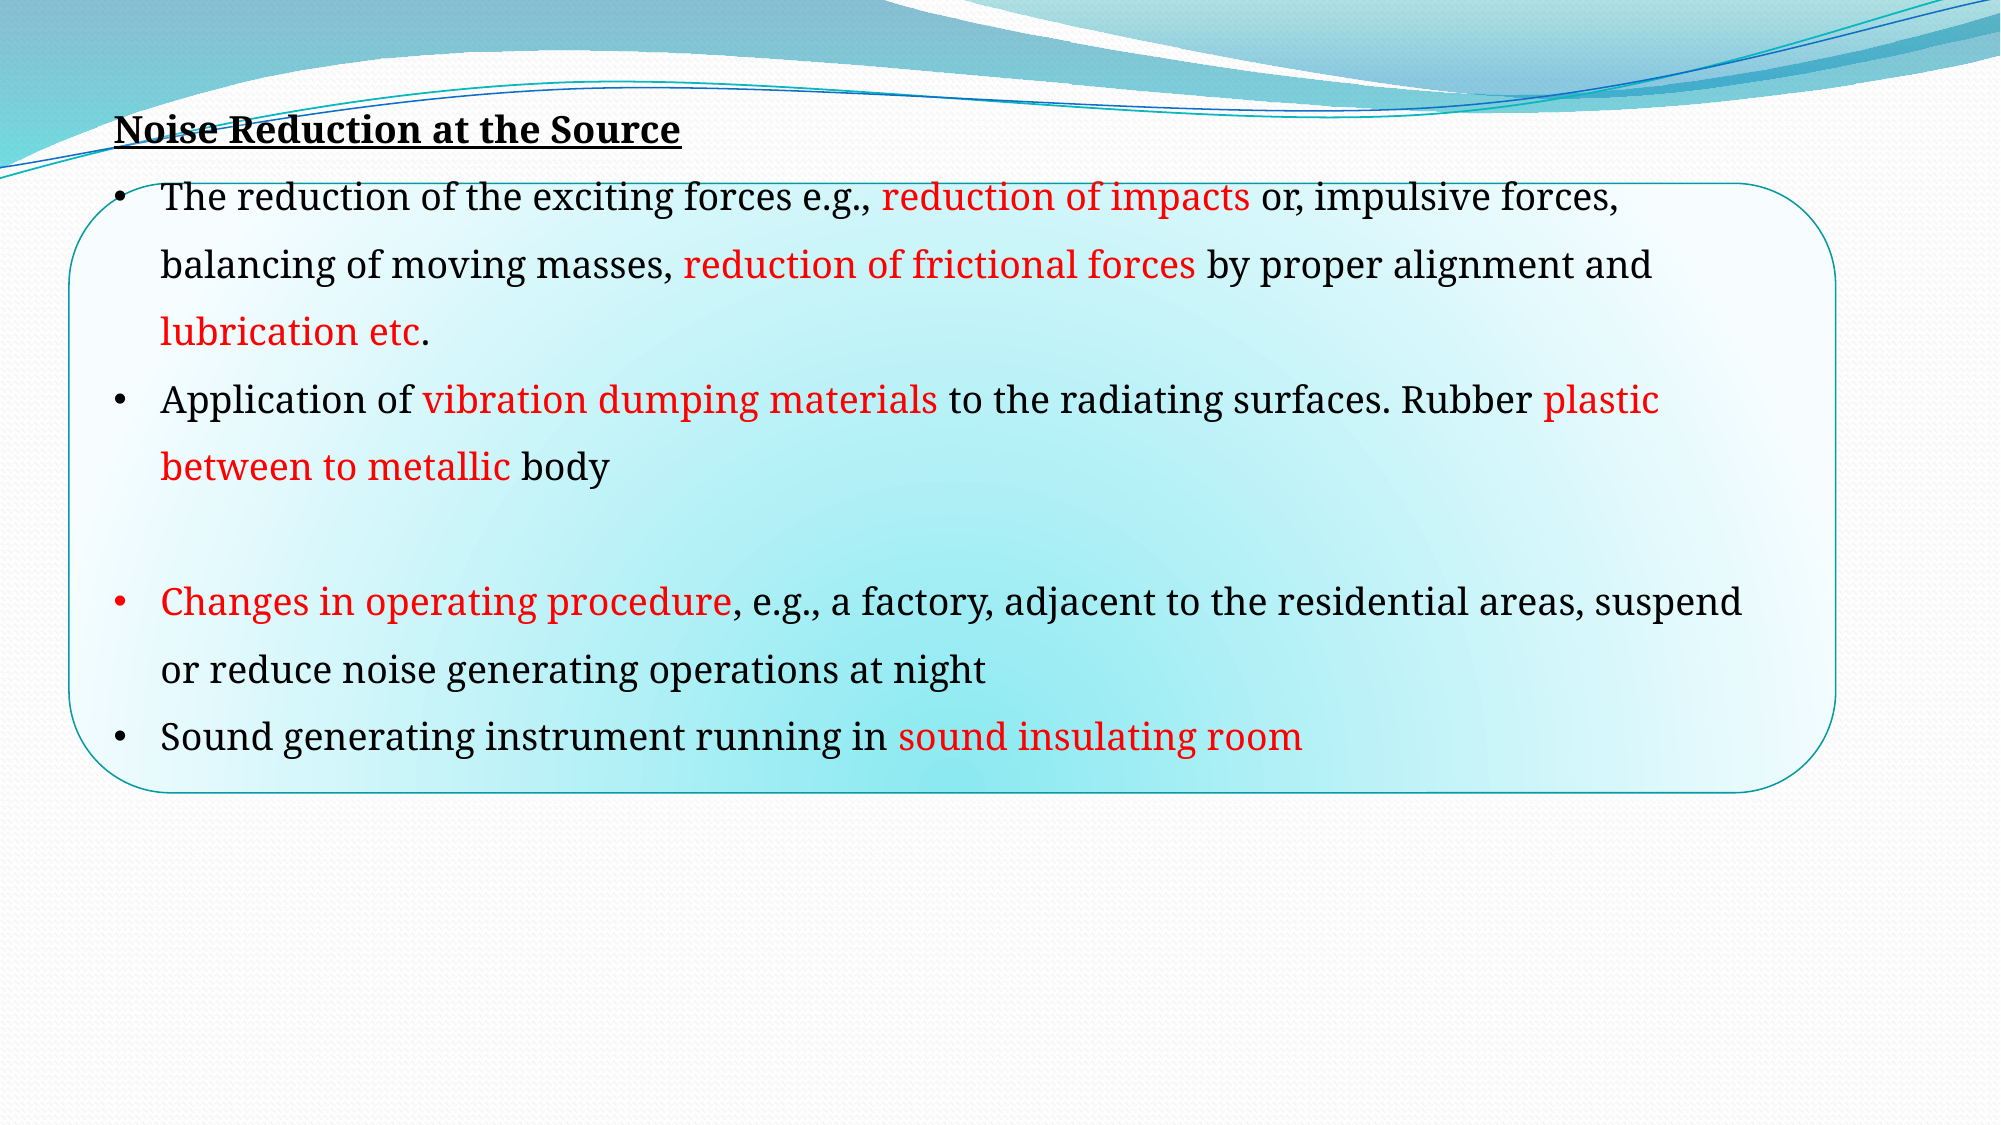

Noise Reduction at the Source
The reduction of the exciting forces e.g., reduction of impacts or, impulsive forces, balancing of moving masses, reduction of frictional forces by proper alignment and lubrication etc.
Application of vibration dumping materials to the radiating surfaces. Rubber plastic between to metallic body

Changes in operating procedure, e.g., a factory, adjacent to the residential areas, suspend or reduce noise generating operations at night
Sound generating instrument running in sound insulating room